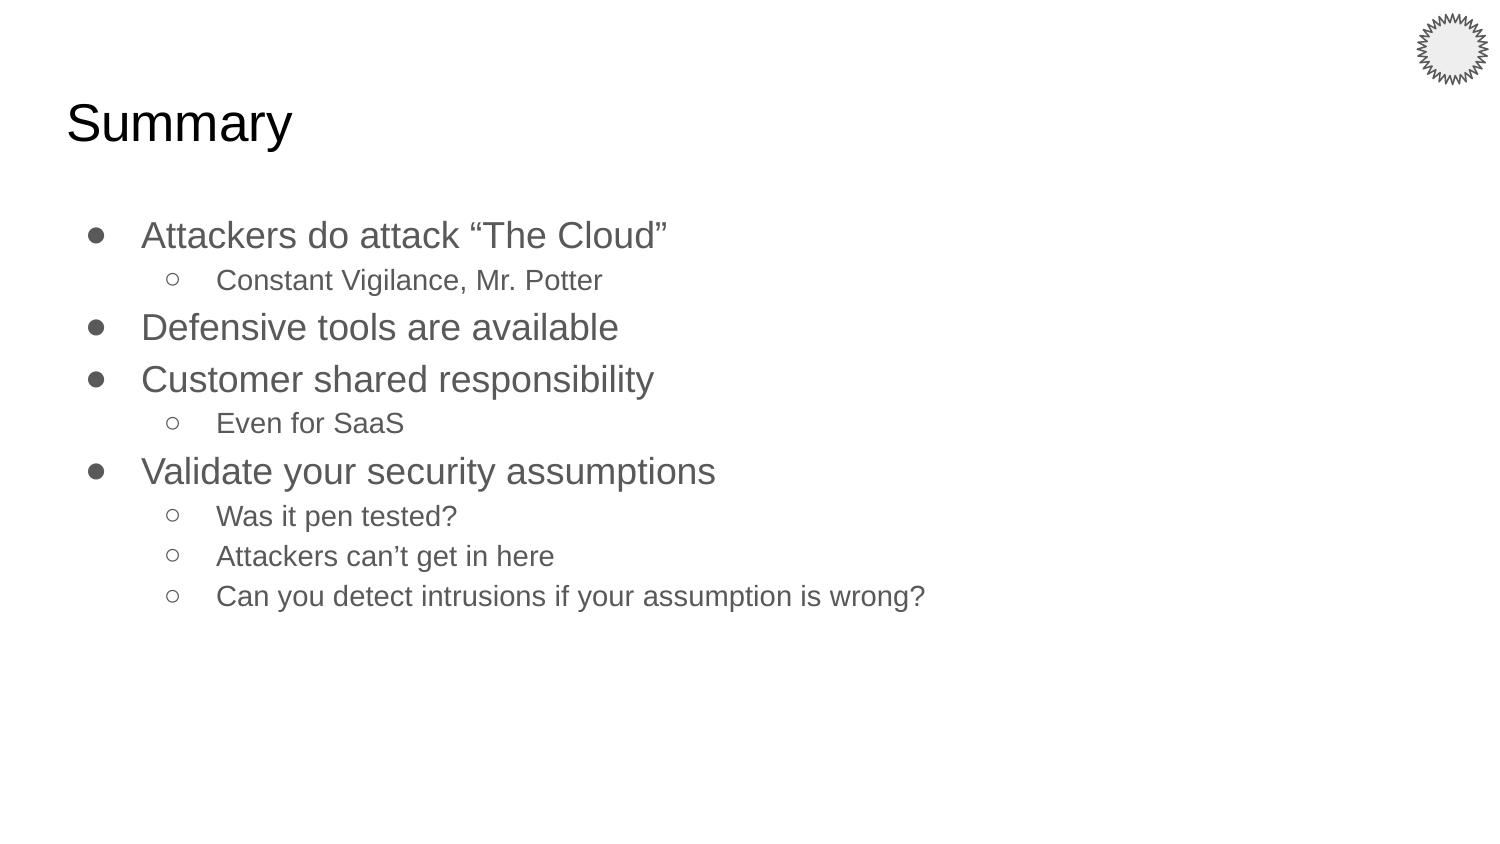

# Summary
Attackers do attack “The Cloud”
Constant Vigilance, Mr. Potter
Defensive tools are available
Customer shared responsibility
Even for SaaS
Validate your security assumptions
Was it pen tested?
Attackers can’t get in here
Can you detect intrusions if your assumption is wrong?